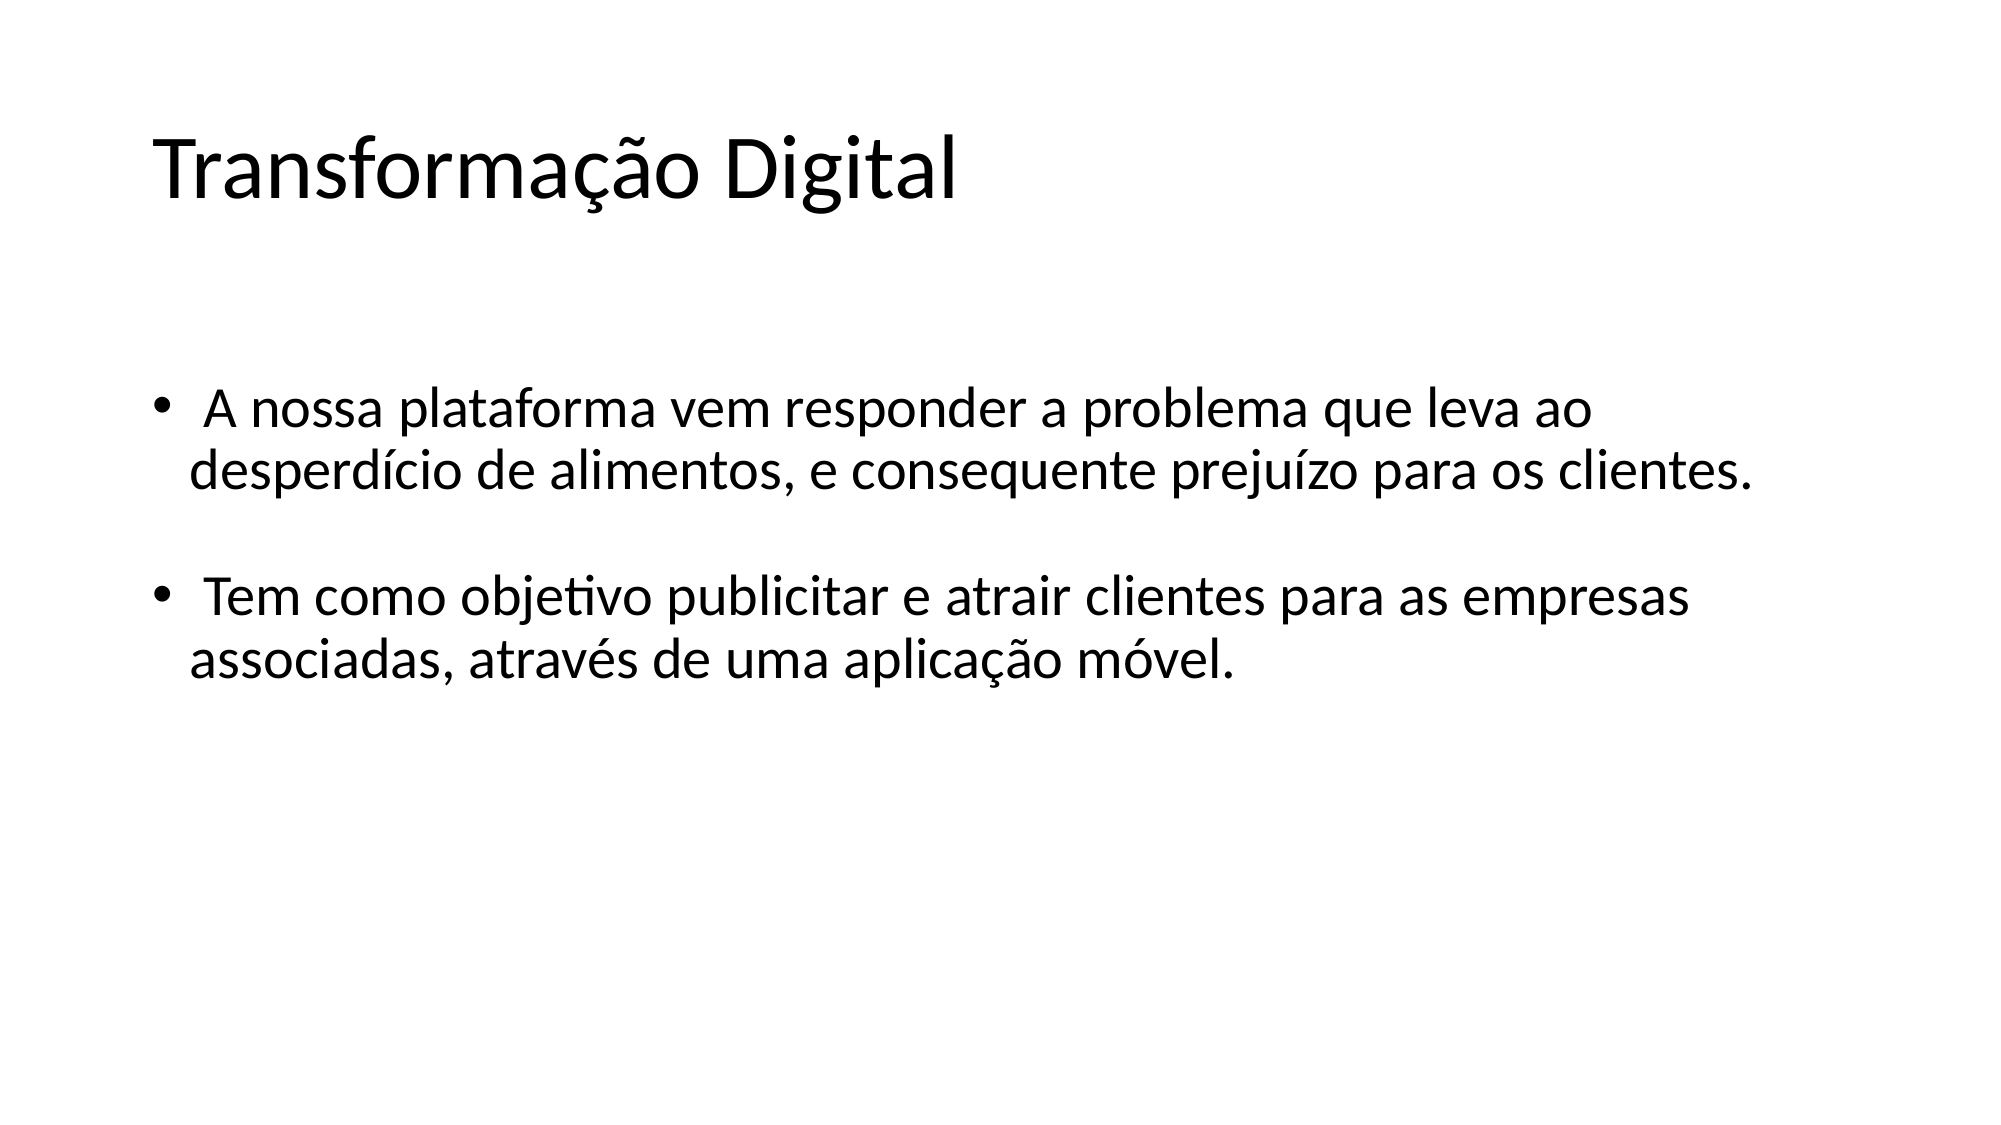

# Transformação Digital

 A nossa plataforma vem responder a problema que leva ao desperdício de alimentos, e consequente prejuízo para os clientes.

 Tem como objetivo publicitar e atrair clientes para as empresas associadas, através de uma aplicação móvel.